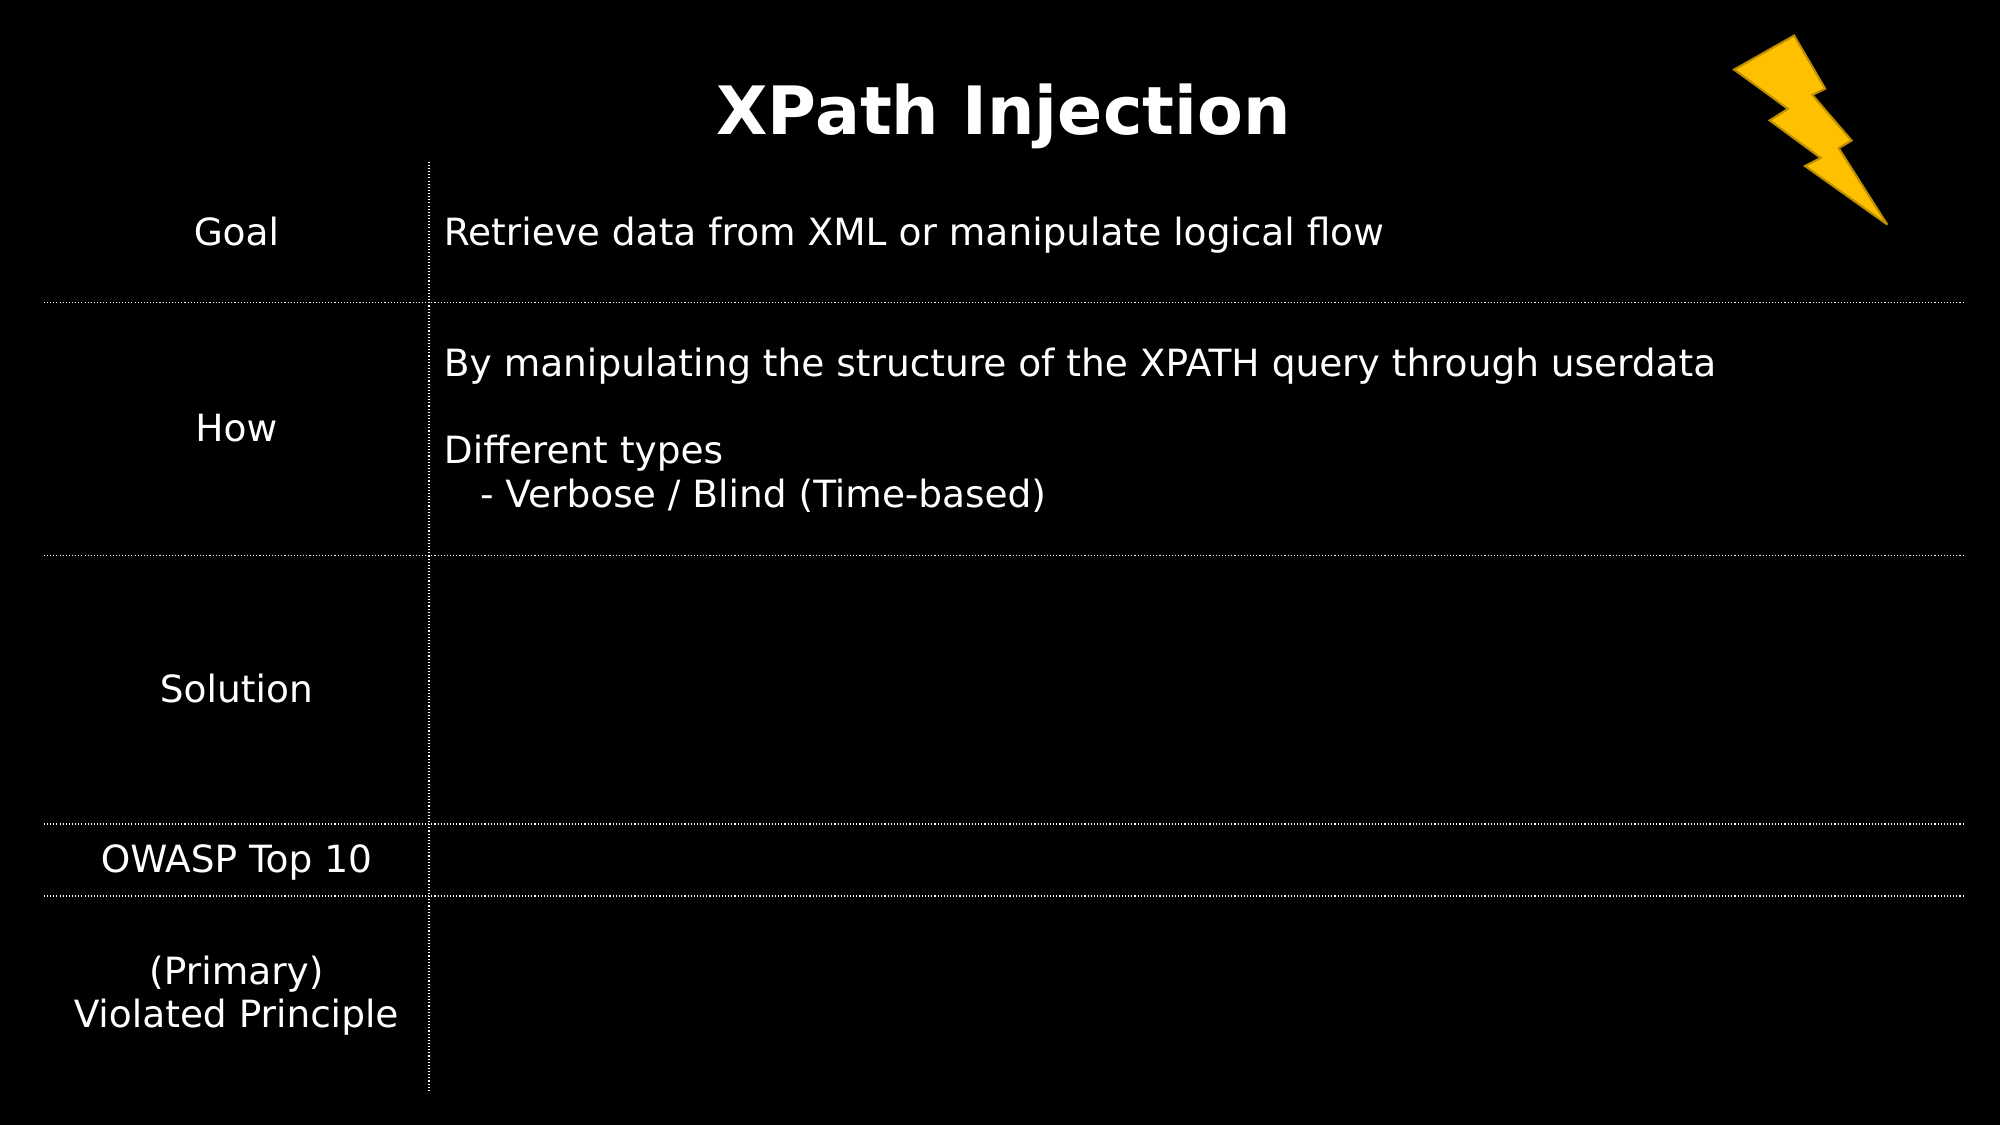

| XPath Injection | SQL Injection |
| --- | --- |
| Goal | Retrieve data from XML or manipulate logical flow |
| How | By manipulating the structure of the XPATH query through userdata Different types - Verbose / Blind (Time-based) |
| Solution |  |
| OWASP Top 10 |  |
| (Primary) Violated Principle |  |
|  |
| --- |